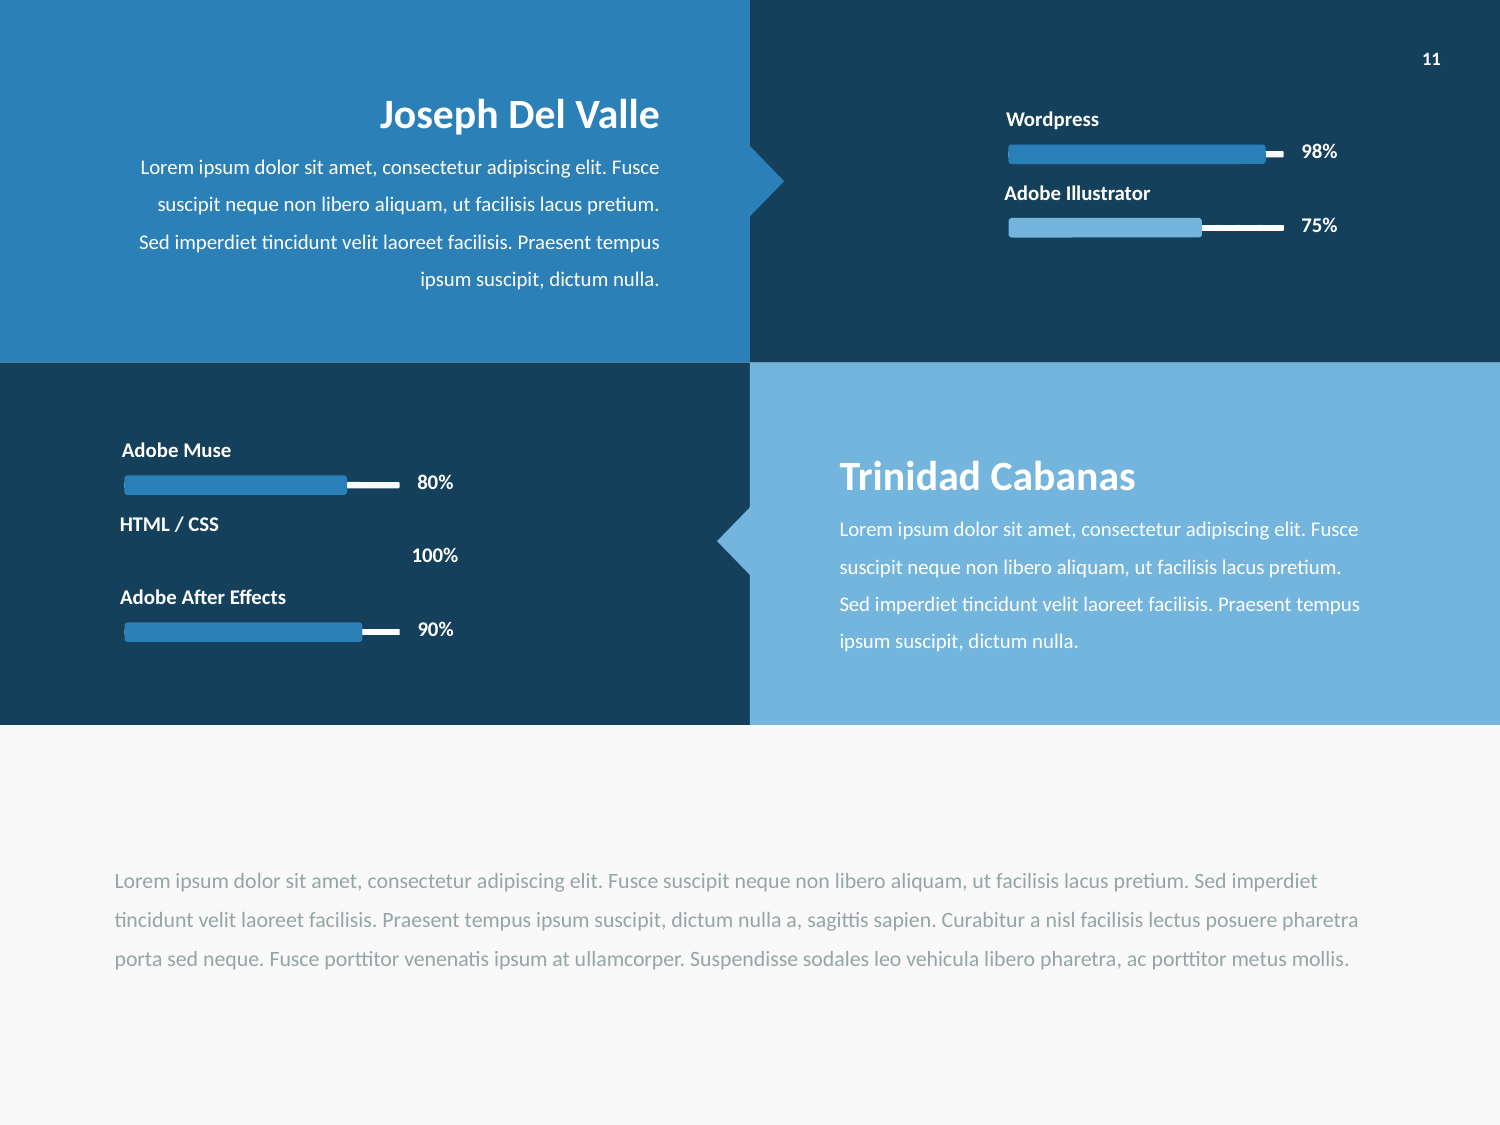

11

Joseph Del Valle
Lorem ipsum dolor sit amet, consectetur adipiscing elit. Fusce suscipit neque non libero aliquam, ut facilisis lacus pretium. Sed imperdiet tincidunt velit laoreet facilisis. Praesent tempus ipsum suscipit, dictum nulla.
Wordpress
98%

Adobe Illustrator
75%

Adobe Muse
80%

Trinidad Cabanas
Lorem ipsum dolor sit amet, consectetur adipiscing elit. Fusce suscipit neque non libero aliquam, ut facilisis lacus pretium. Sed imperdiet tincidunt velit laoreet facilisis. Praesent tempus ipsum suscipit, dictum nulla.
HTML / CSS
100%

Adobe After Effects
90%

Lorem ipsum dolor sit amet, consectetur adipiscing elit. Fusce suscipit neque non libero aliquam, ut facilisis lacus pretium. Sed imperdiet tincidunt velit laoreet facilisis. Praesent tempus ipsum suscipit, dictum nulla a, sagittis sapien. Curabitur a nisl facilisis lectus posuere pharetra porta sed neque. Fusce porttitor venenatis ipsum at ullamcorper. Suspendisse sodales leo vehicula libero pharetra, ac porttitor metus mollis.